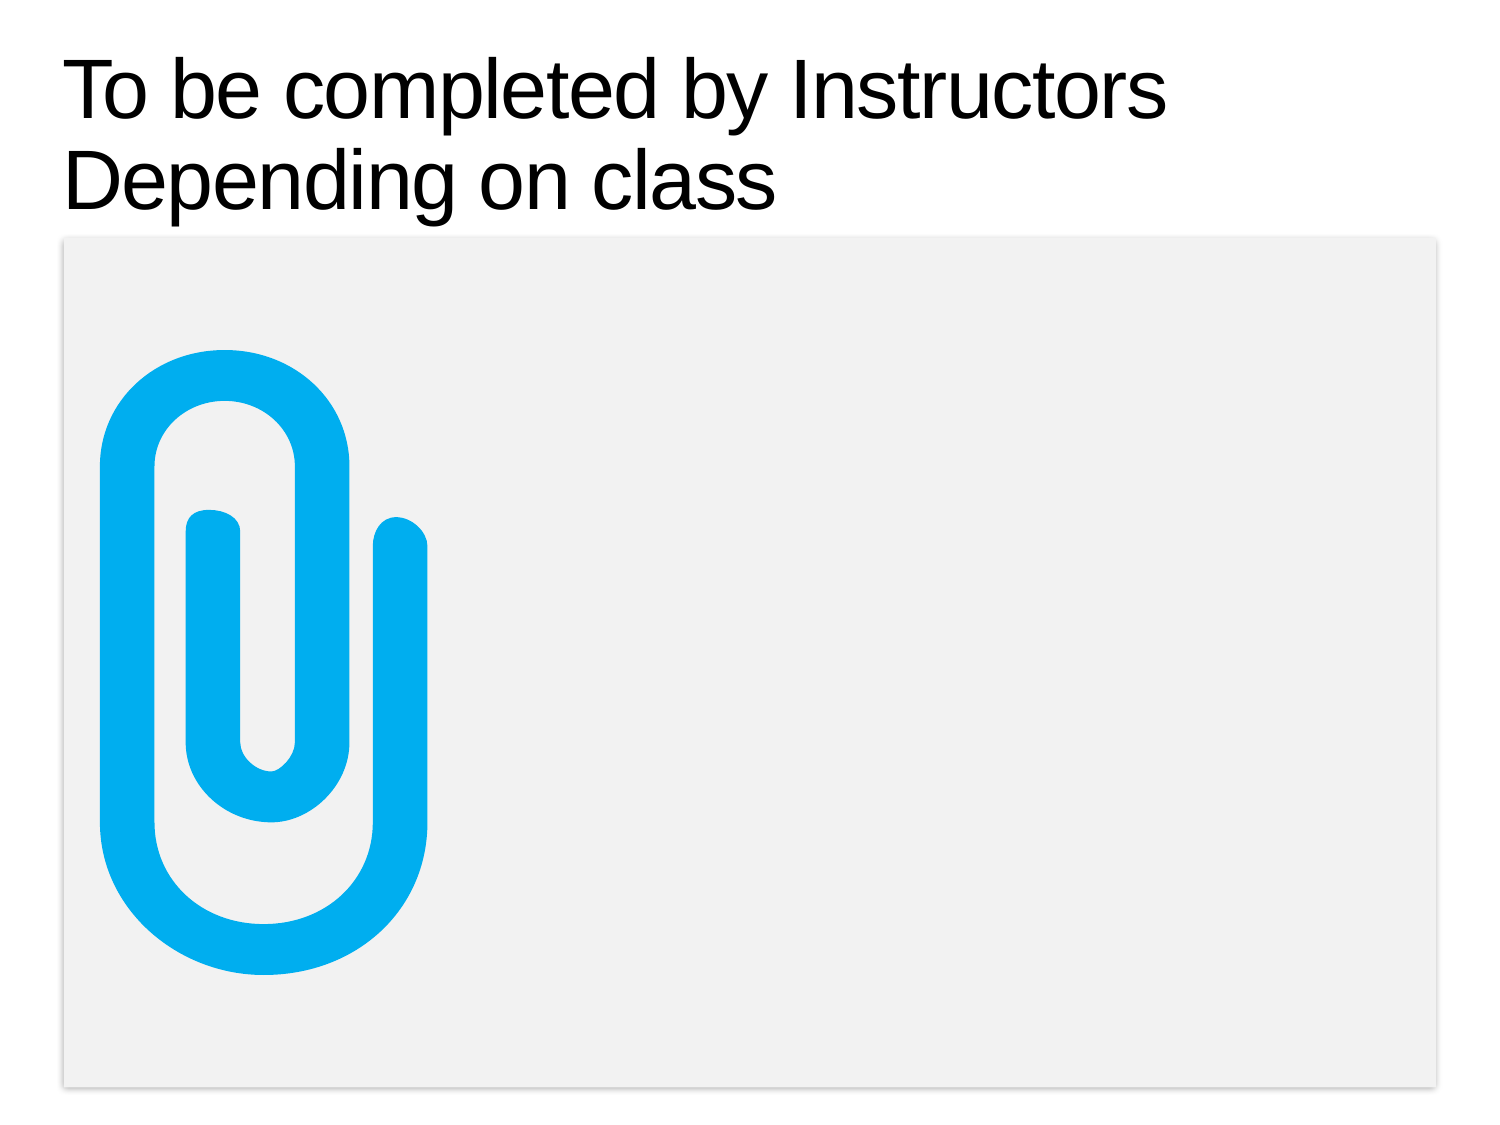

# To be completed by Instructors Depending on class